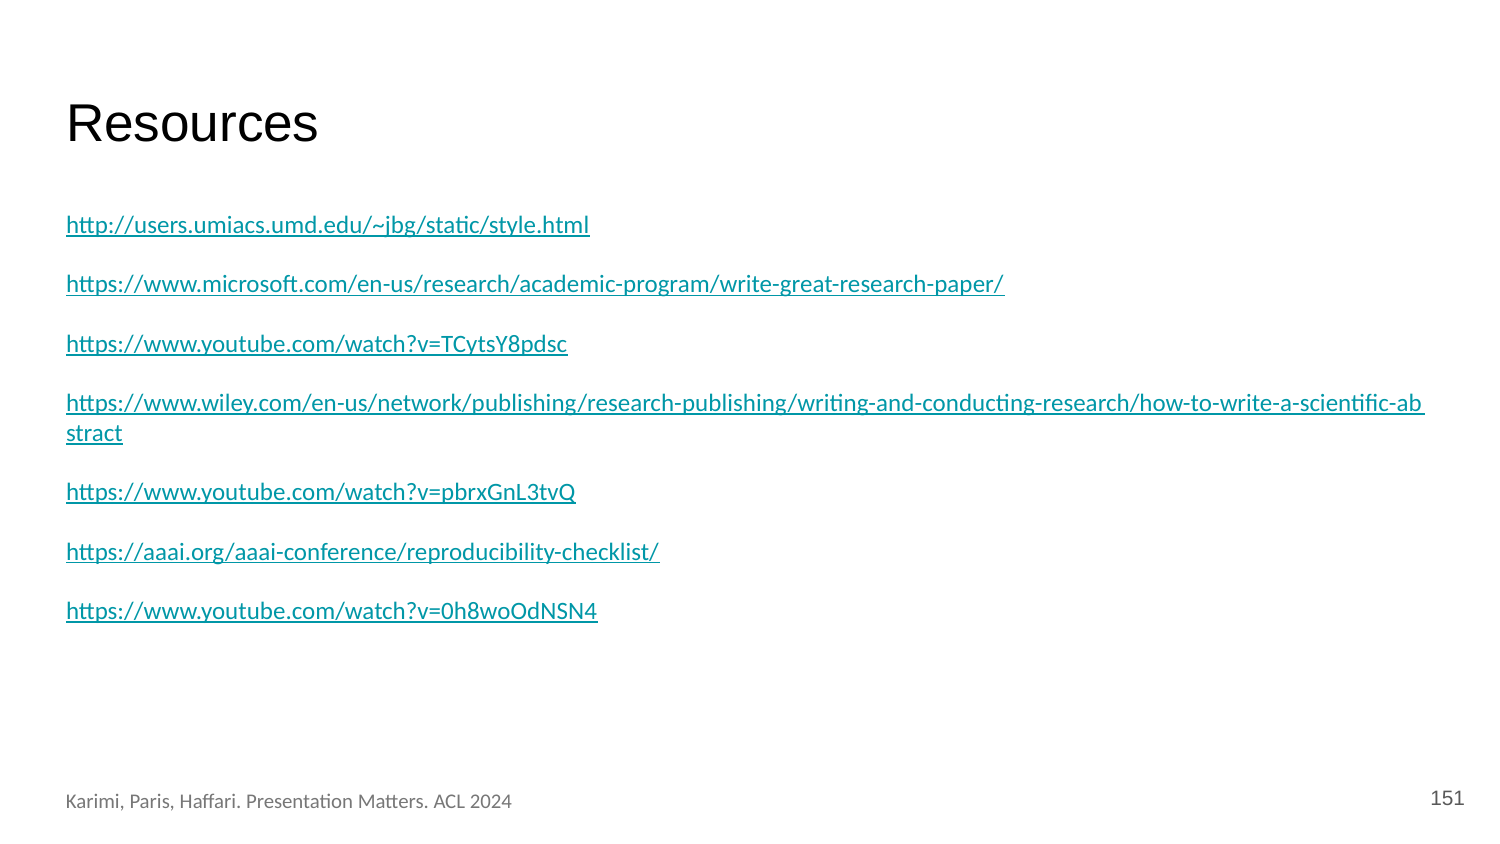

# Resources
http://users.umiacs.umd.edu/~jbg/static/style.html
https://www.microsoft.com/en-us/research/academic-program/write-great-research-paper/
https://www.youtube.com/watch?v=TCytsY8pdsc
https://www.wiley.com/en-us/network/publishing/research-publishing/writing-and-conducting-research/how-to-write-a-scientific-abstract
https://www.youtube.com/watch?v=pbrxGnL3tvQ
https://aaai.org/aaai-conference/reproducibility-checklist/
https://www.youtube.com/watch?v=0h8woOdNSN4

151